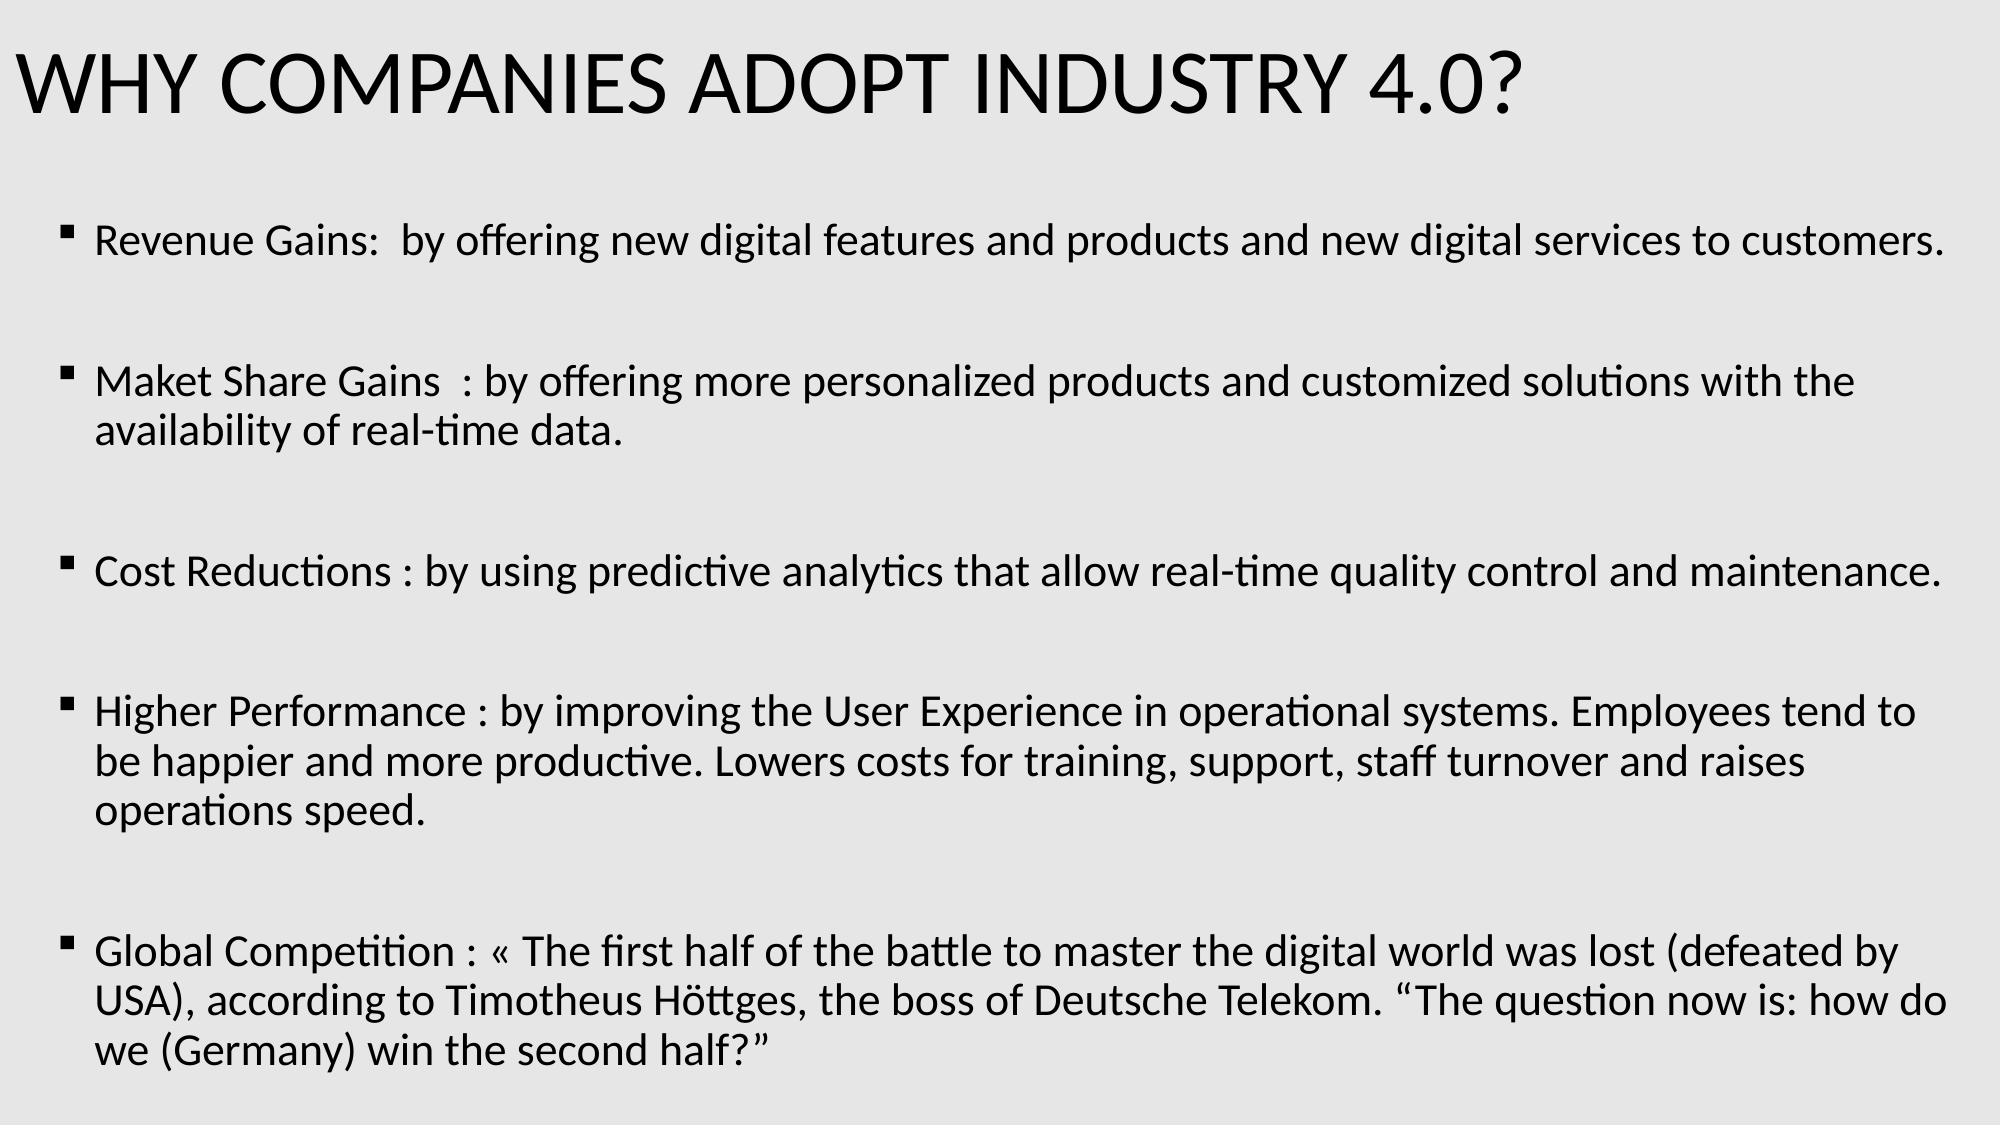

# WHY COMPANIES ADOPT INDUSTRY 4.0?

Revenue Gains:  by offering new digital features and products and new digital services to customers.

Maket Share Gains  : by offering more personalized products and customized solutions with the availability of real-time data.

Cost Reductions : by using predictive analytics that allow real-time quality control and maintenance.

Higher Performance : by improving the User Experience in operational systems. Employees tend to be happier and more productive. Lowers costs for training, support, staff turnover and raises operations speed.

Global Competition : « The first half of the battle to master the digital world was lost (defeated by USA), according to Timotheus Höttges, the boss of Deutsche Telekom. “The question now is: how do we (Germany) win the second half?”